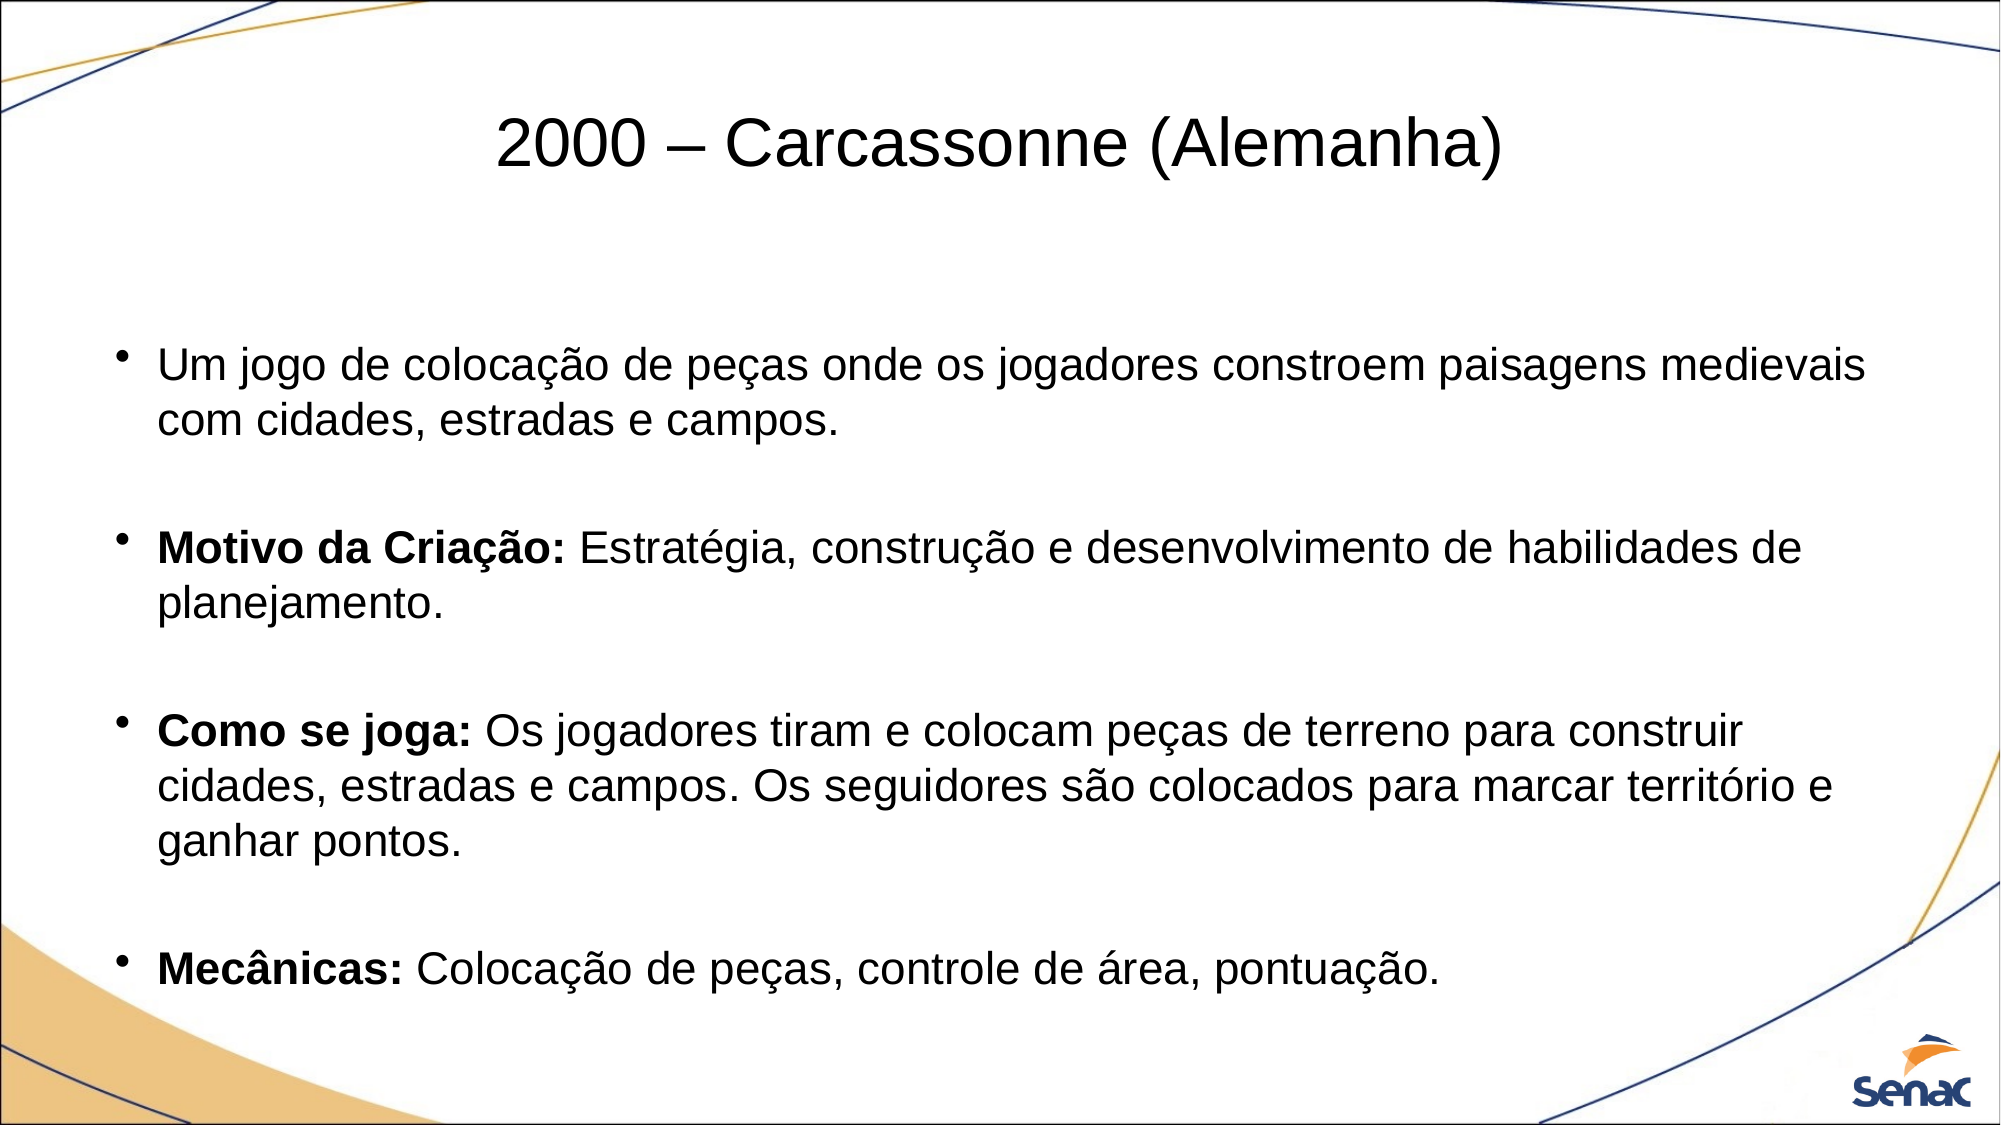

# 2000 – Carcassonne (Alemanha)

Um jogo de colocação de peças onde os jogadores constroem paisagens medievais com cidades, estradas e campos.

Motivo da Criação: Estratégia, construção e desenvolvimento de habilidades de planejamento.

Como se joga: Os jogadores tiram e colocam peças de terreno para construir cidades, estradas e campos. Os seguidores são colocados para marcar território e ganhar pontos.

Mecânicas: Colocação de peças, controle de área, pontuação.